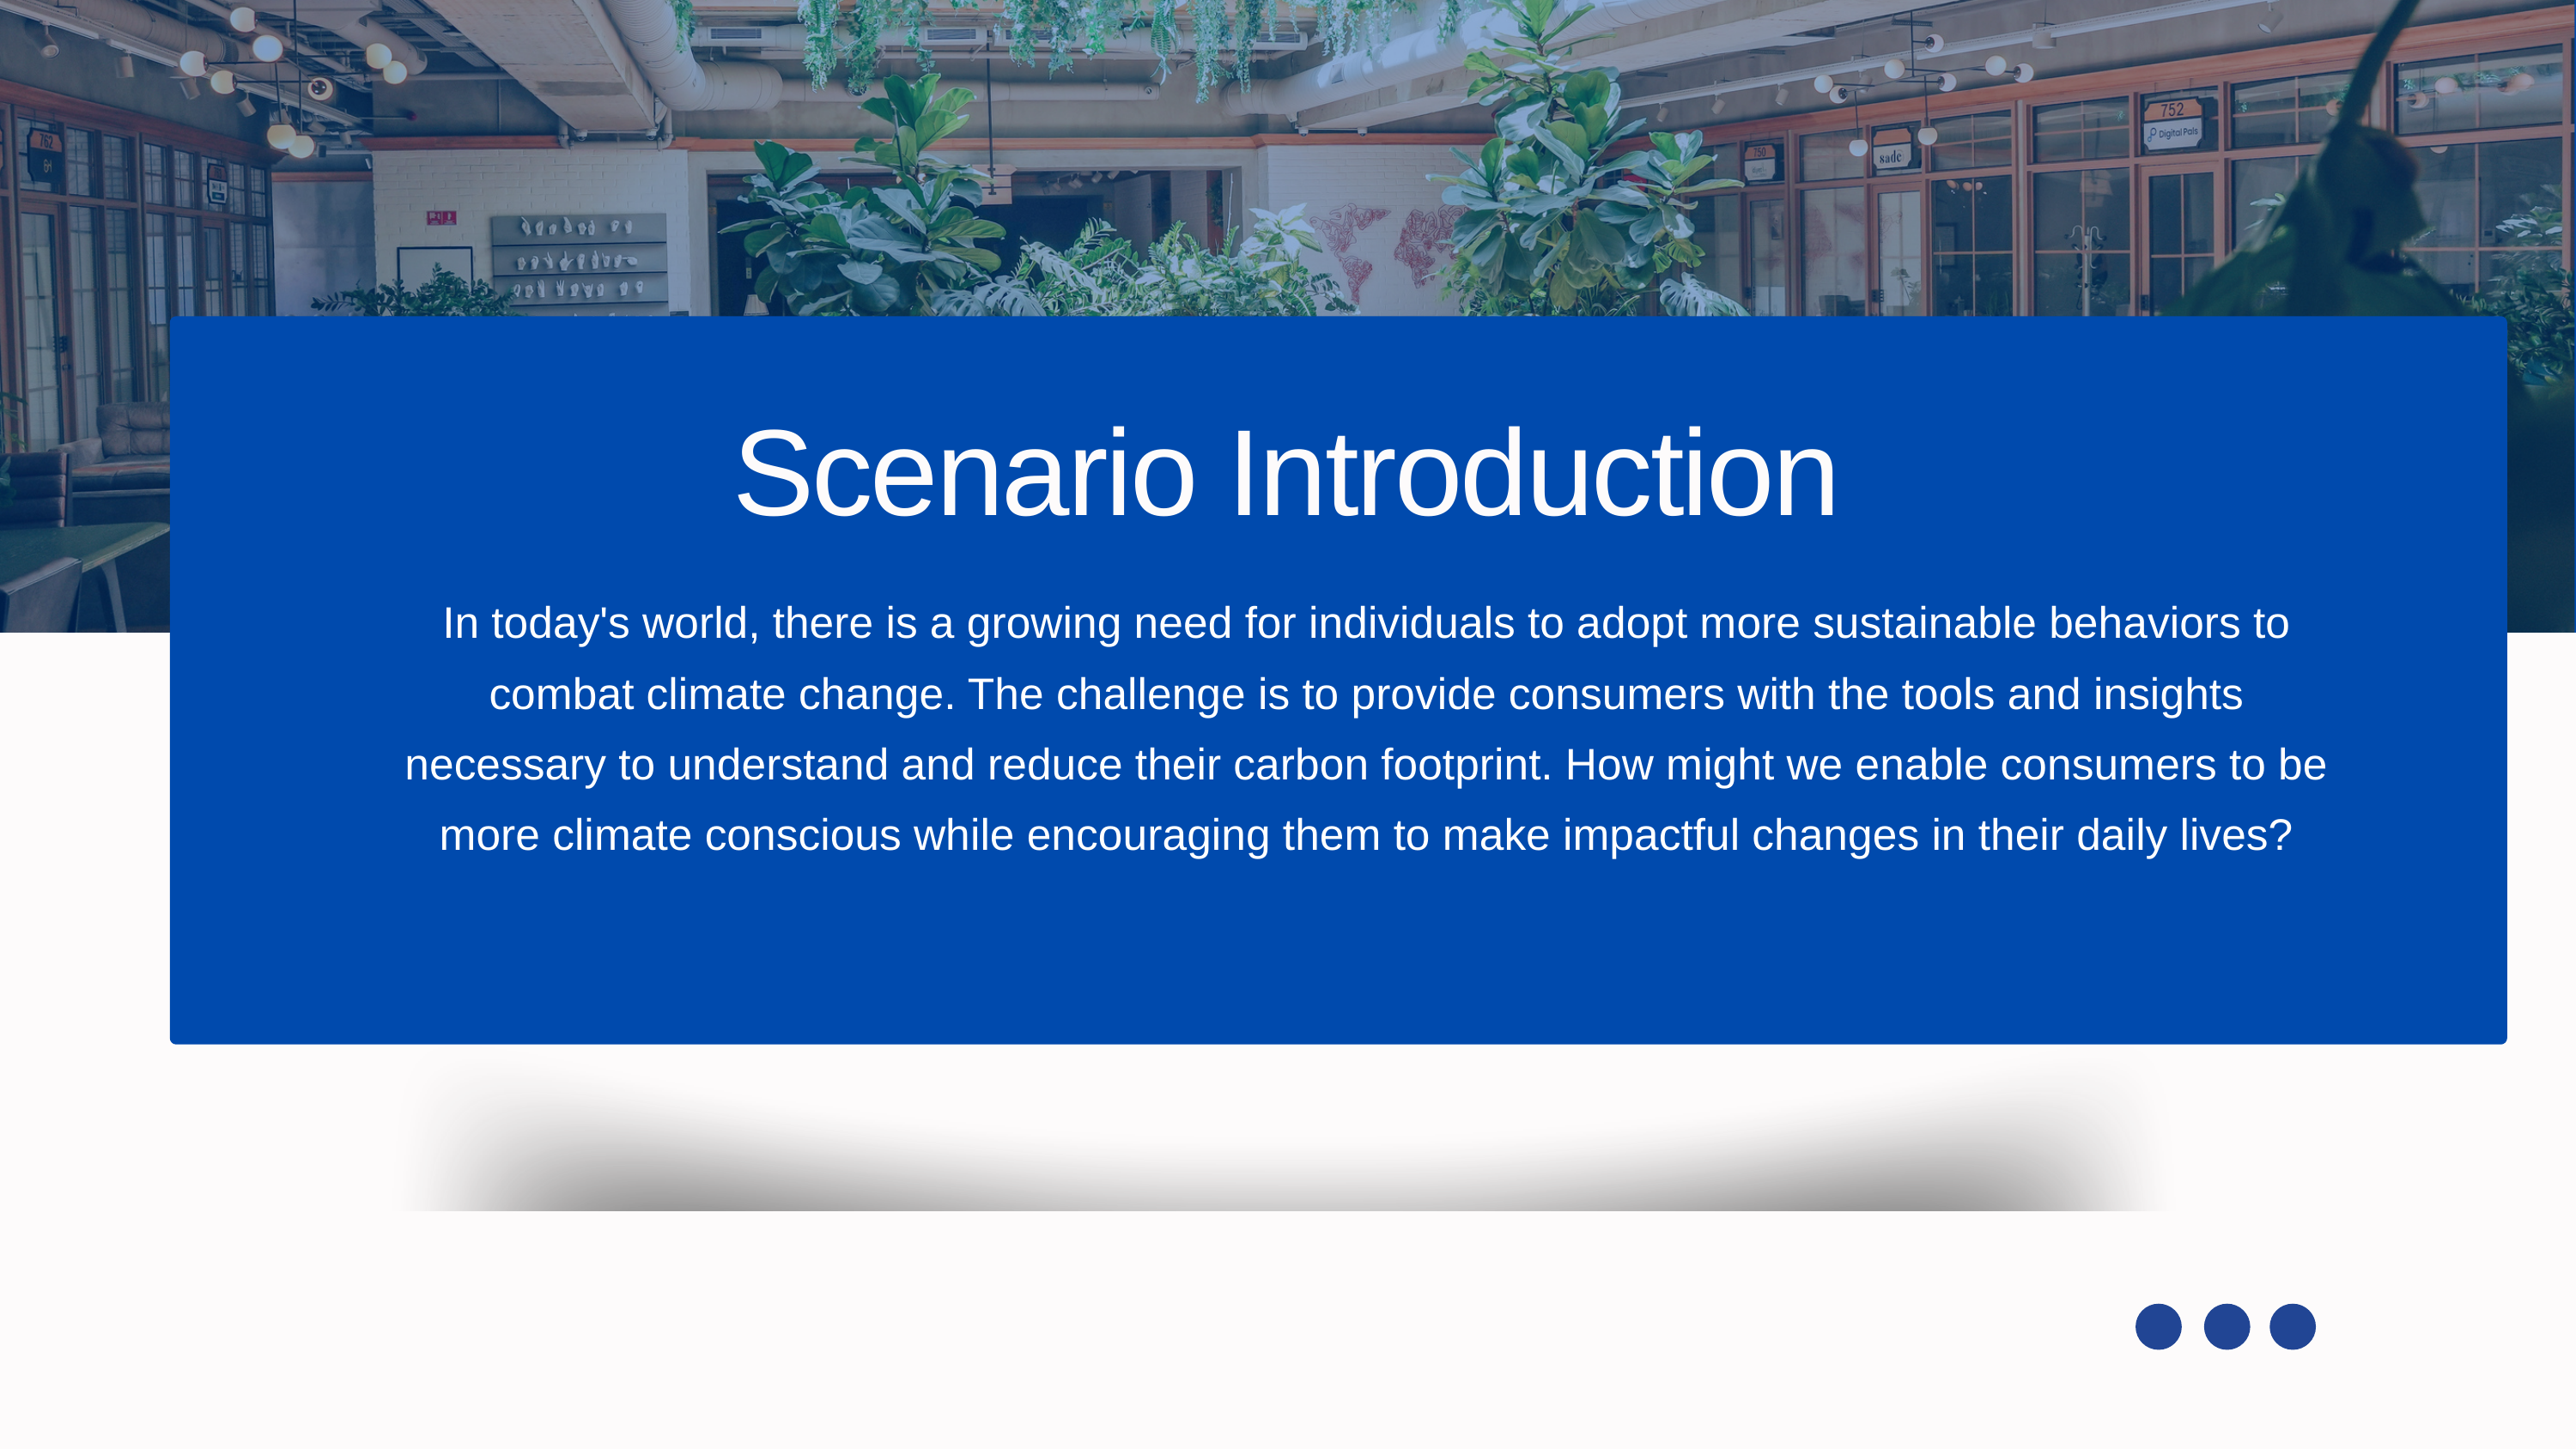

Scenario Introduction
In today's world, there is a growing need for individuals to adopt more sustainable behaviors to combat climate change. The challenge is to provide consumers with the tools and insights necessary to understand and reduce their carbon footprint. How might we enable consumers to be more climate conscious while encouraging them to make impactful changes in their daily lives?